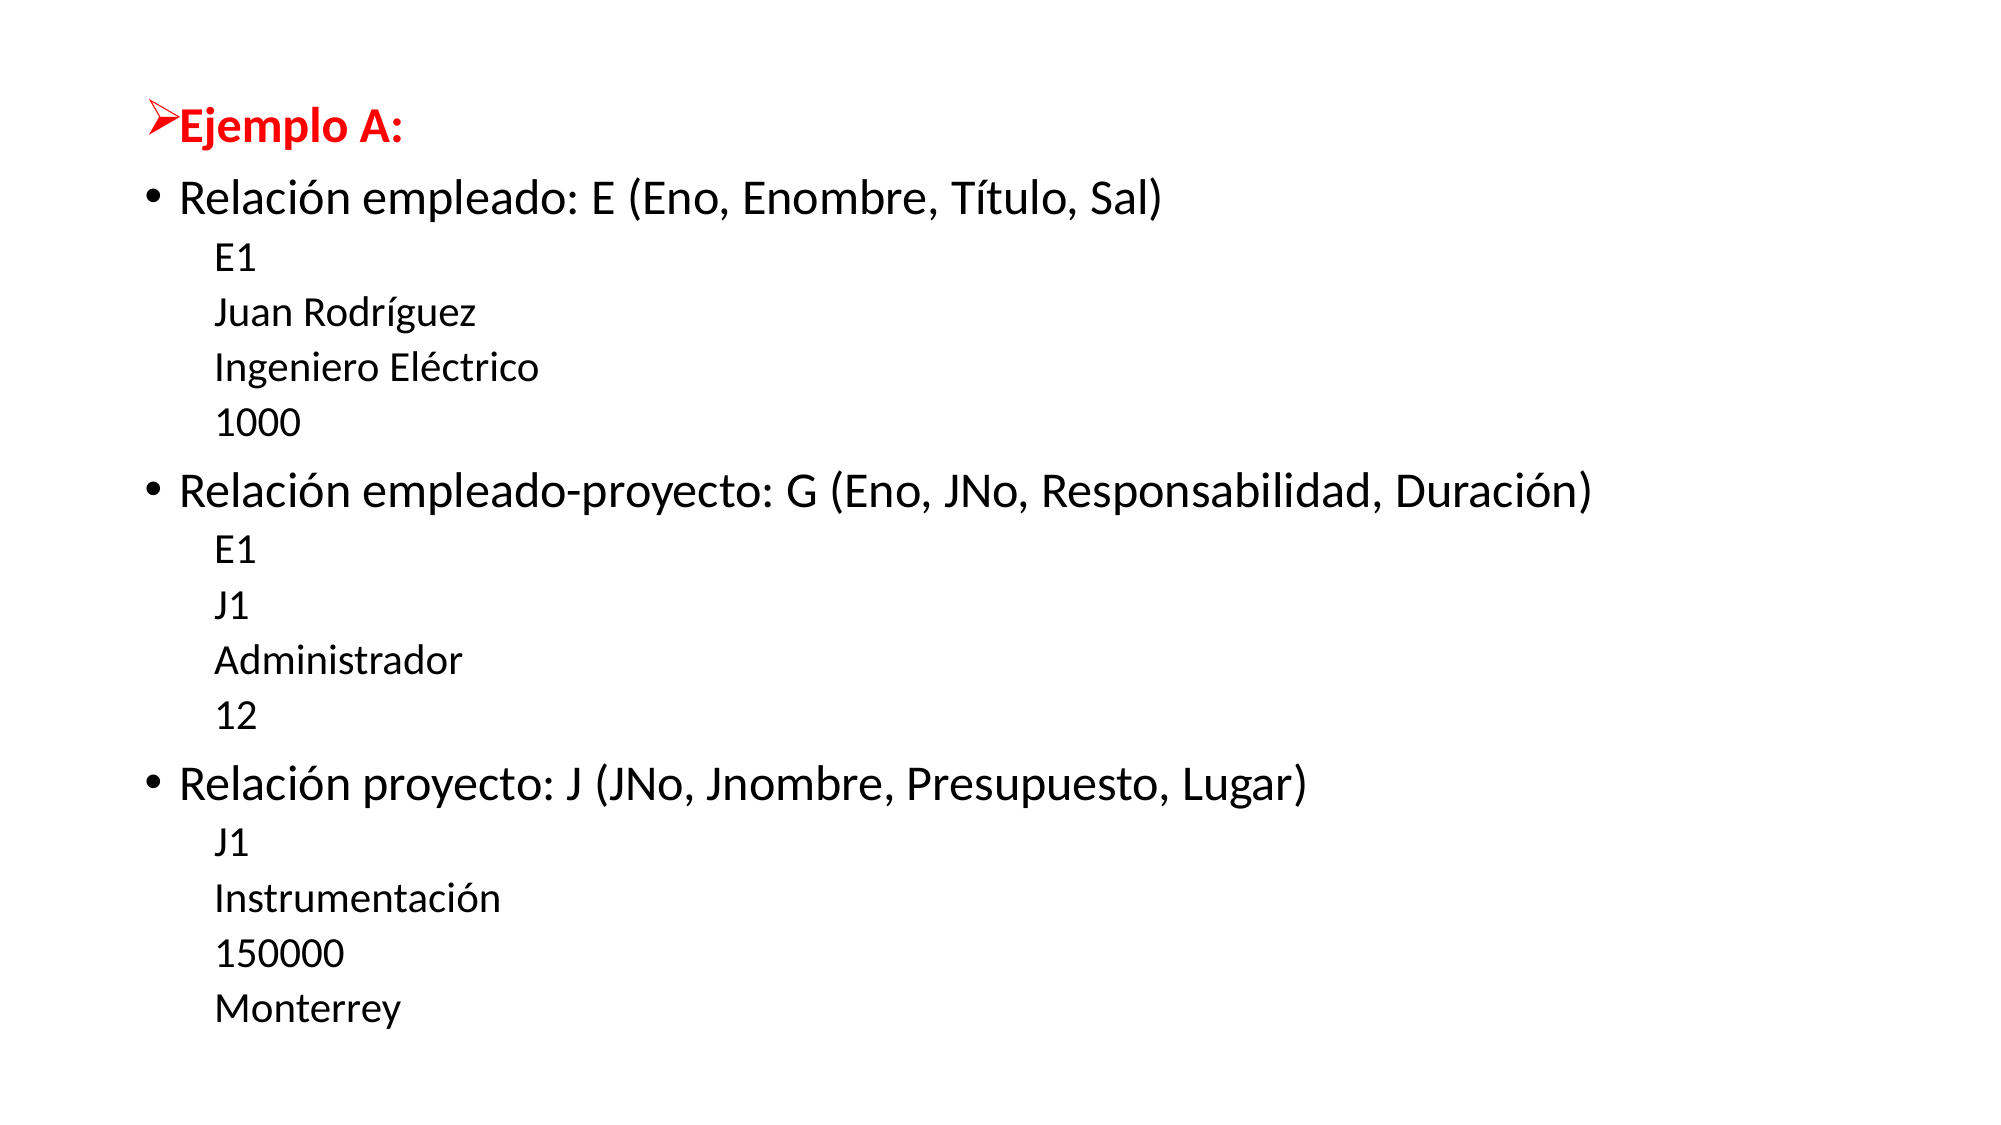

Ejemplo A:
Relación empleado: E (Eno, Enombre, Título, Sal)
E1
Juan Rodríguez
Ingeniero Eléctrico
1000
Relación empleado-proyecto: G (Eno, JNo, Responsabilidad, Duración)
E1
J1
Administrador
12
Relación proyecto: J (JNo, Jnombre, Presupuesto, Lugar)
J1
Instrumentación
150000
Monterrey